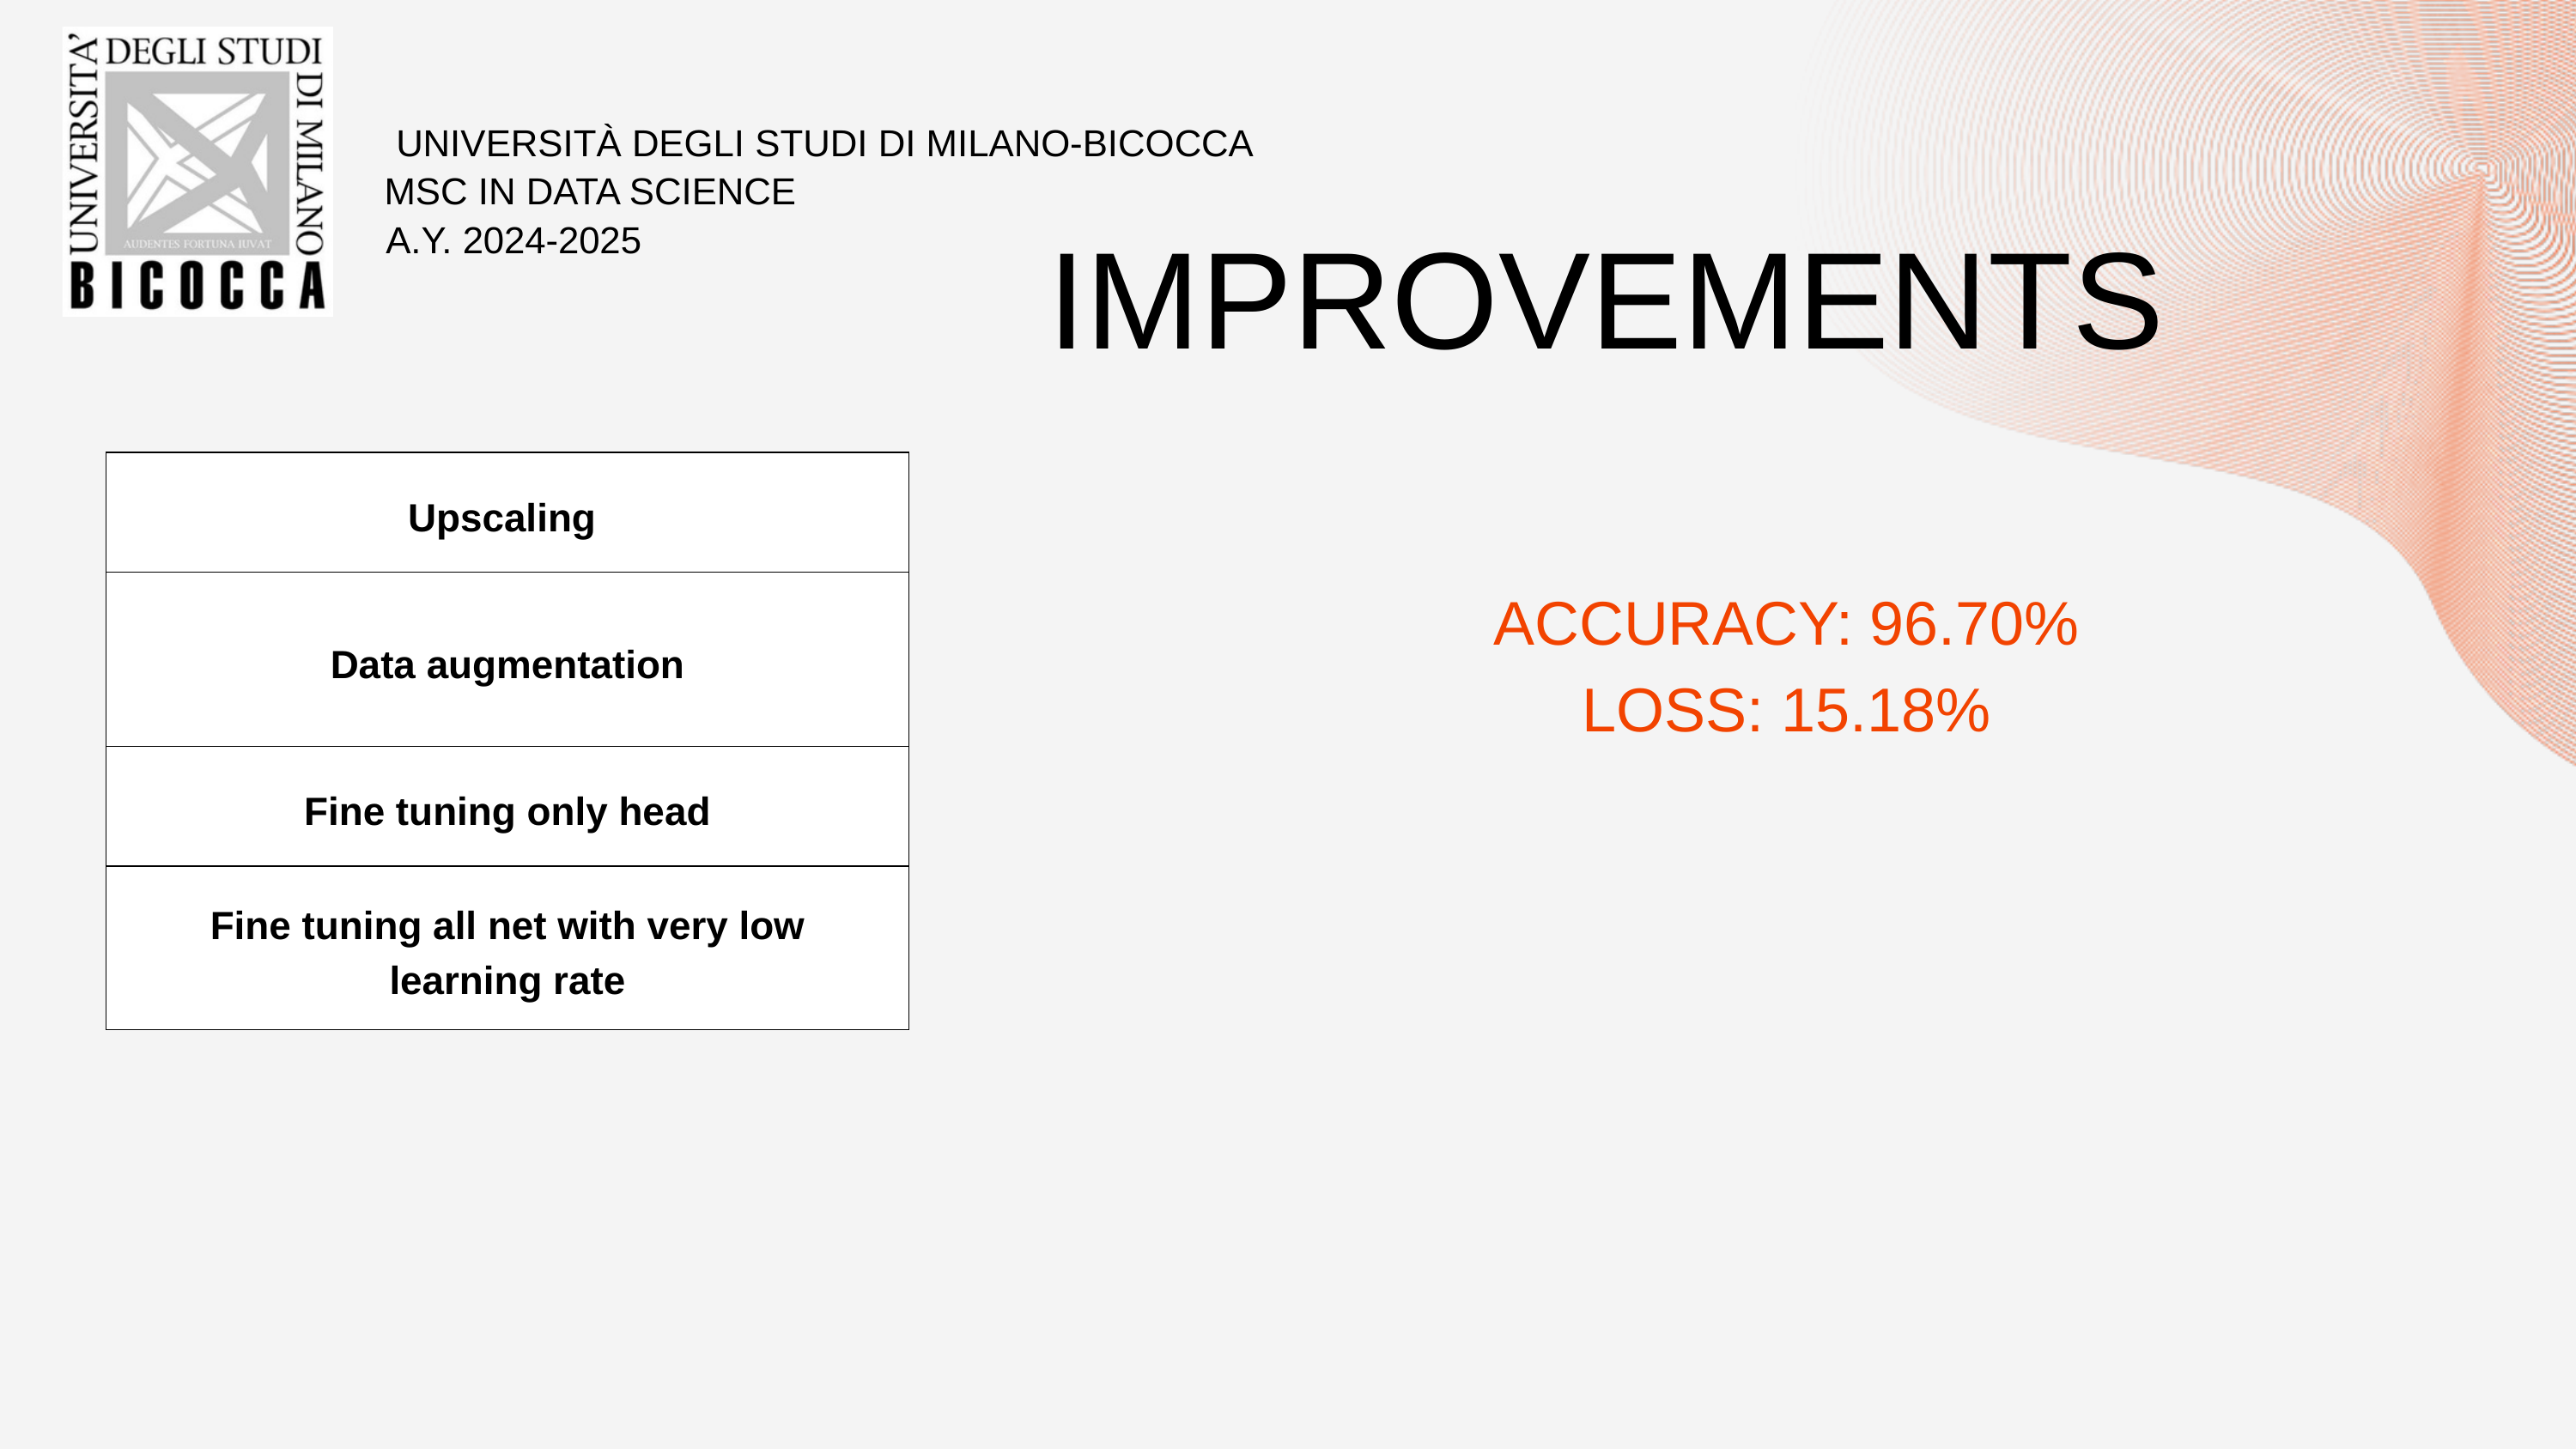

UNIVERSITÀ DEGLI STUDI DI MILANO-BICOCCA
MSC IN DATA SCIENCE

A.Y. 2024-2025
IMPROVEMENTS

ACCURACY: 96.70%
LOSS: 15.18%

| Upscaling |
| --- |
| Data augmentation |
| Fine tuning only head |
| Fine tuning all net with very low learning rate |